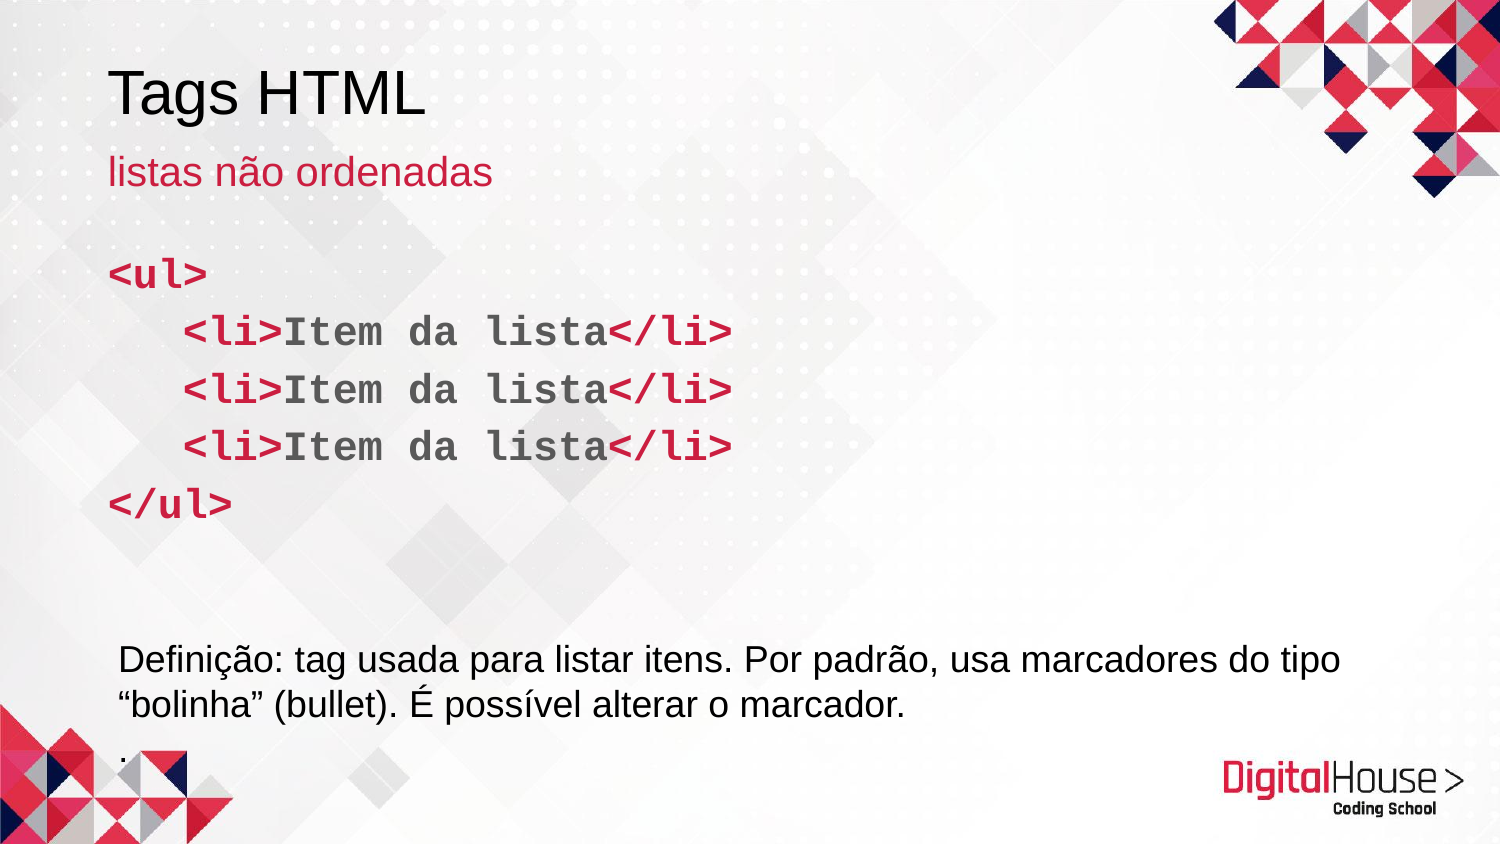

# Tags HTML
listas não ordenadas
<ul>
<li>Item da lista</li>
<li>Item da lista</li>
<li>Item da lista</li>
</ul>

Definição: tag usada para listar itens. Por padrão, usa marcadores do tipo “bolinha” (bullet). É possível alterar o marcador.
.